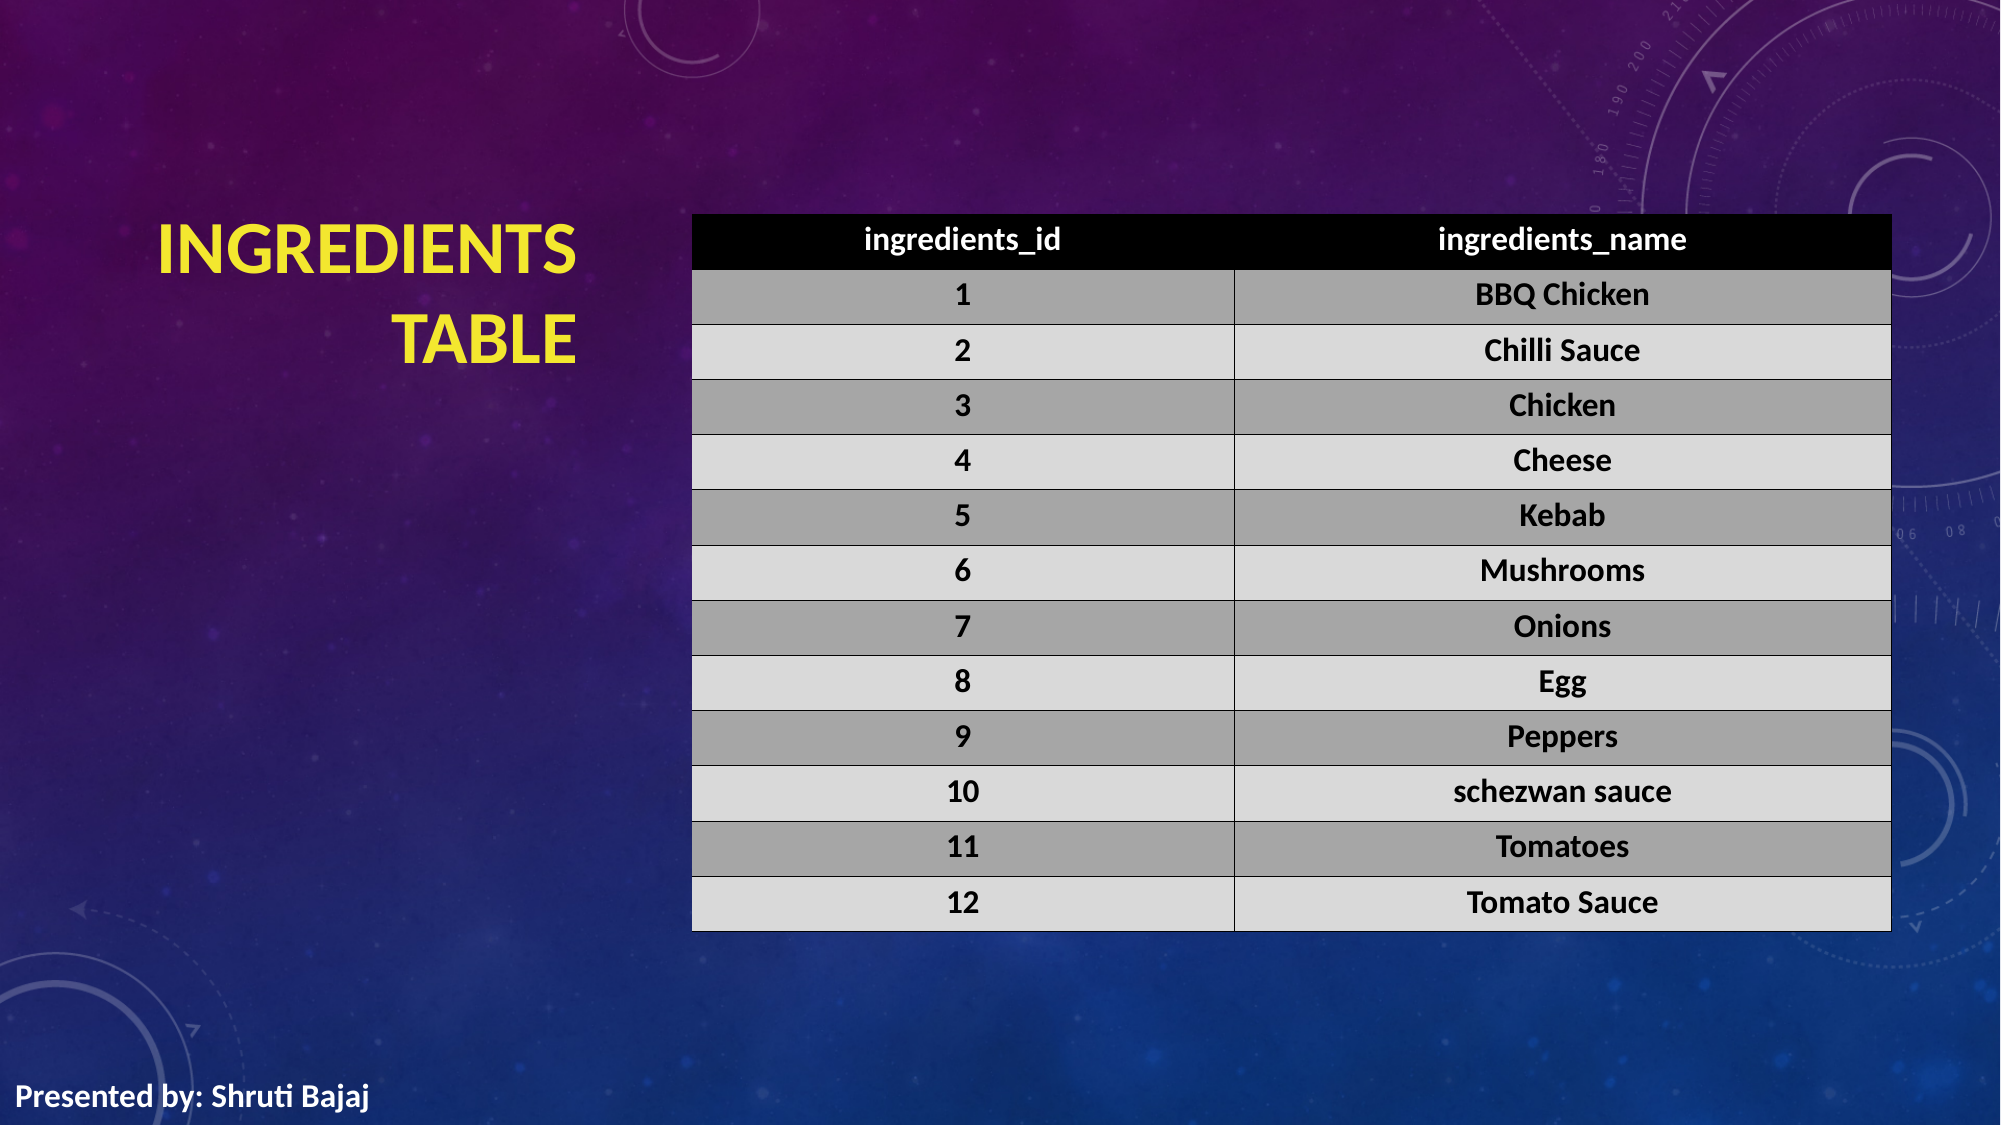

| ingredients\_id | ingredients\_name |
| --- | --- |
| 1 | BBQ Chicken |
| 2 | Chilli Sauce |
| 3 | Chicken |
| 4 | Cheese |
| 5 | Kebab |
| 6 | Mushrooms |
| 7 | Onions |
| 8 | Egg |
| 9 | Peppers |
| 10 | schezwan sauce |
| 11 | Tomatoes |
| 12 | Tomato Sauce |
# Ingredients Table

Presented by: Shruti Bajaj